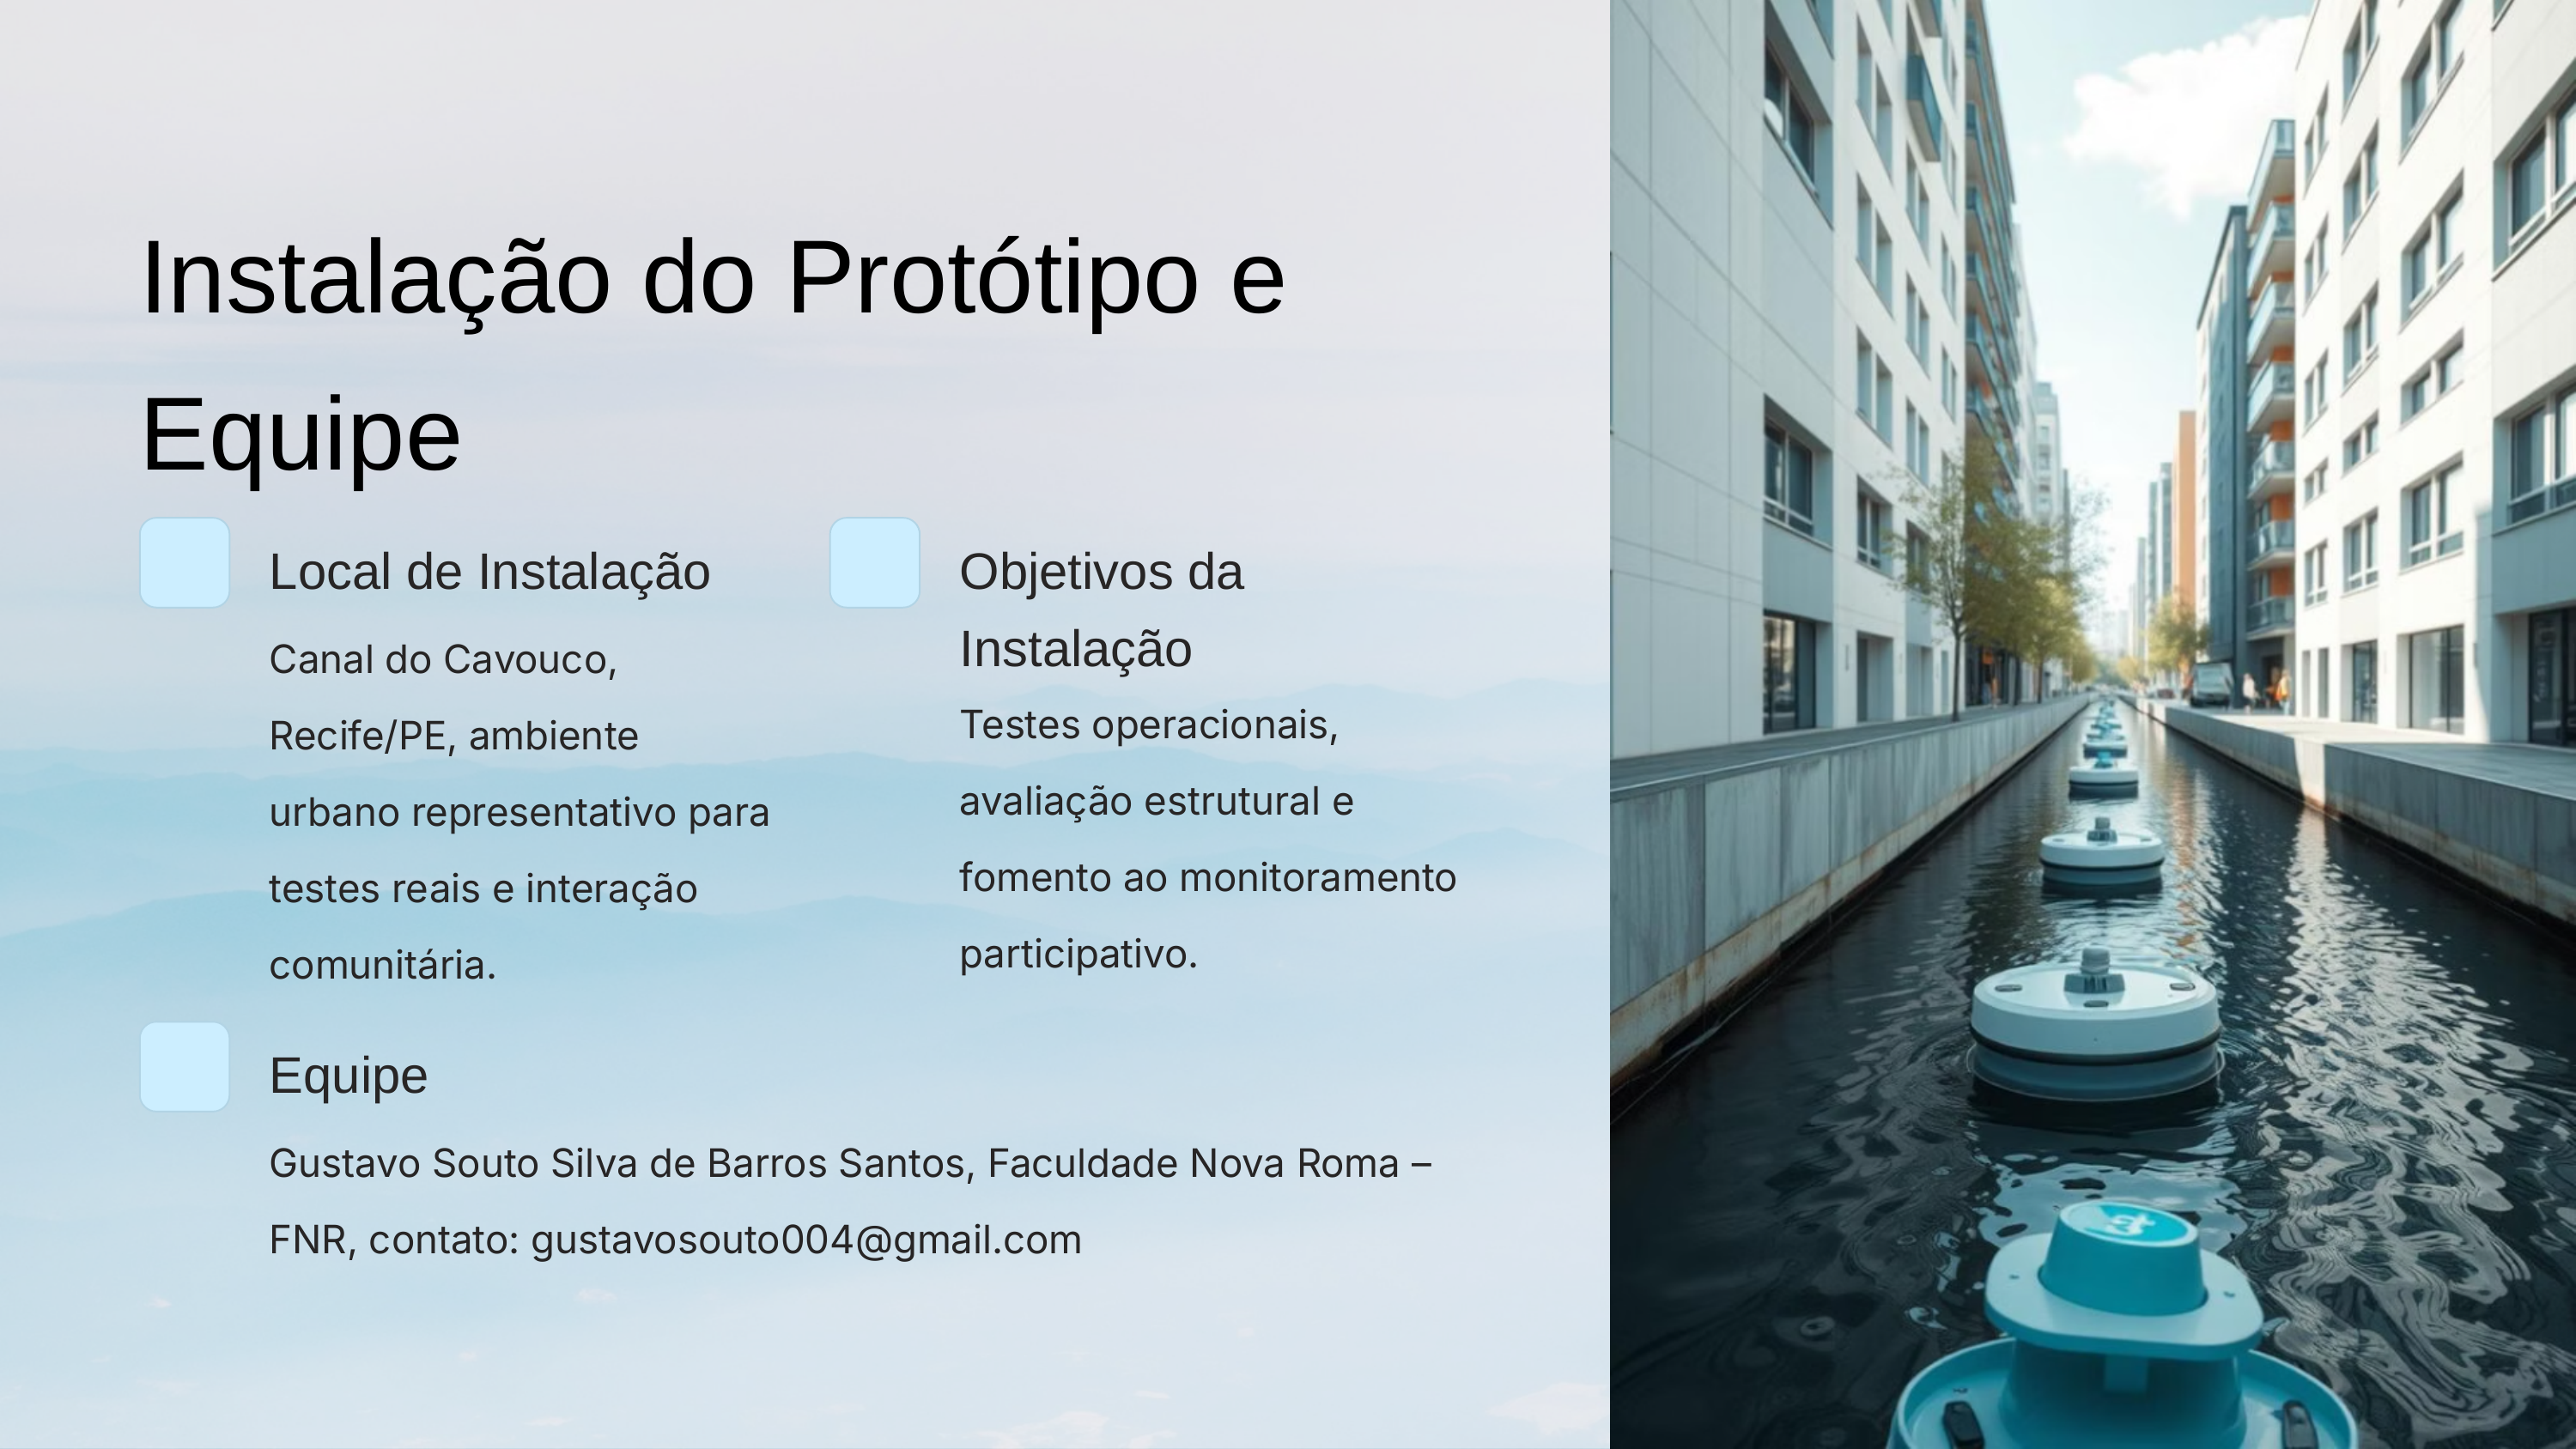

Instalação do Protótipo e Equipe

Local de Instalação

Objetivos da Instalação

Canal do Cavouco, Recife/PE, ambiente urbano representativo para testes reais e interação comunitária.

Testes operacionais, avaliação estrutural e fomento ao monitoramento participativo.

Equipe

Gustavo Souto Silva de Barros Santos, Faculdade Nova Roma – FNR, contato: gustavosouto004@gmail.com